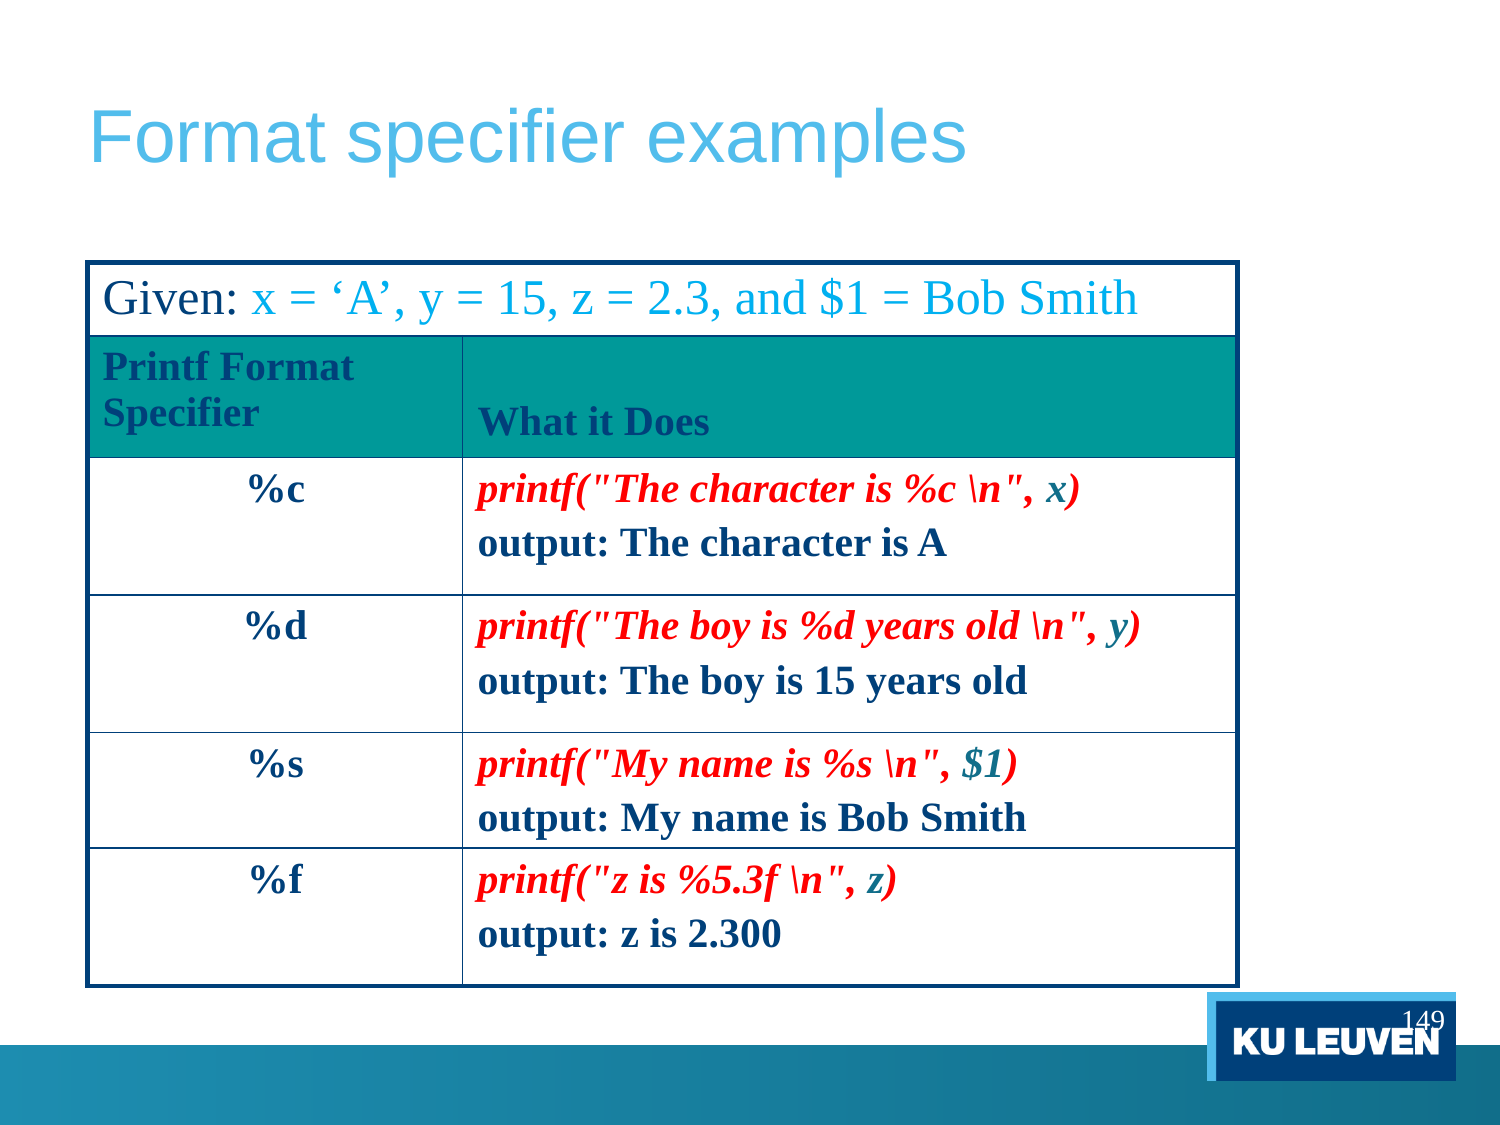

# Format specifier examples
| Given: x = ‘A’, y = 15, z = 2.3, and $1 = Bob Smith |  |
| --- | --- |
| Printf Format Specifier | What it Does |
| %c | printf("The character is %c \n", x) output: The character is A |
| %d | printf("The boy is %d years old \n", y) output: The boy is 15 years old |
| %s | printf("My name is %s \n", $1) output: My name is Bob Smith |
| %f | printf("z is %5.3f \n", z) output: z is 2.300 |
149